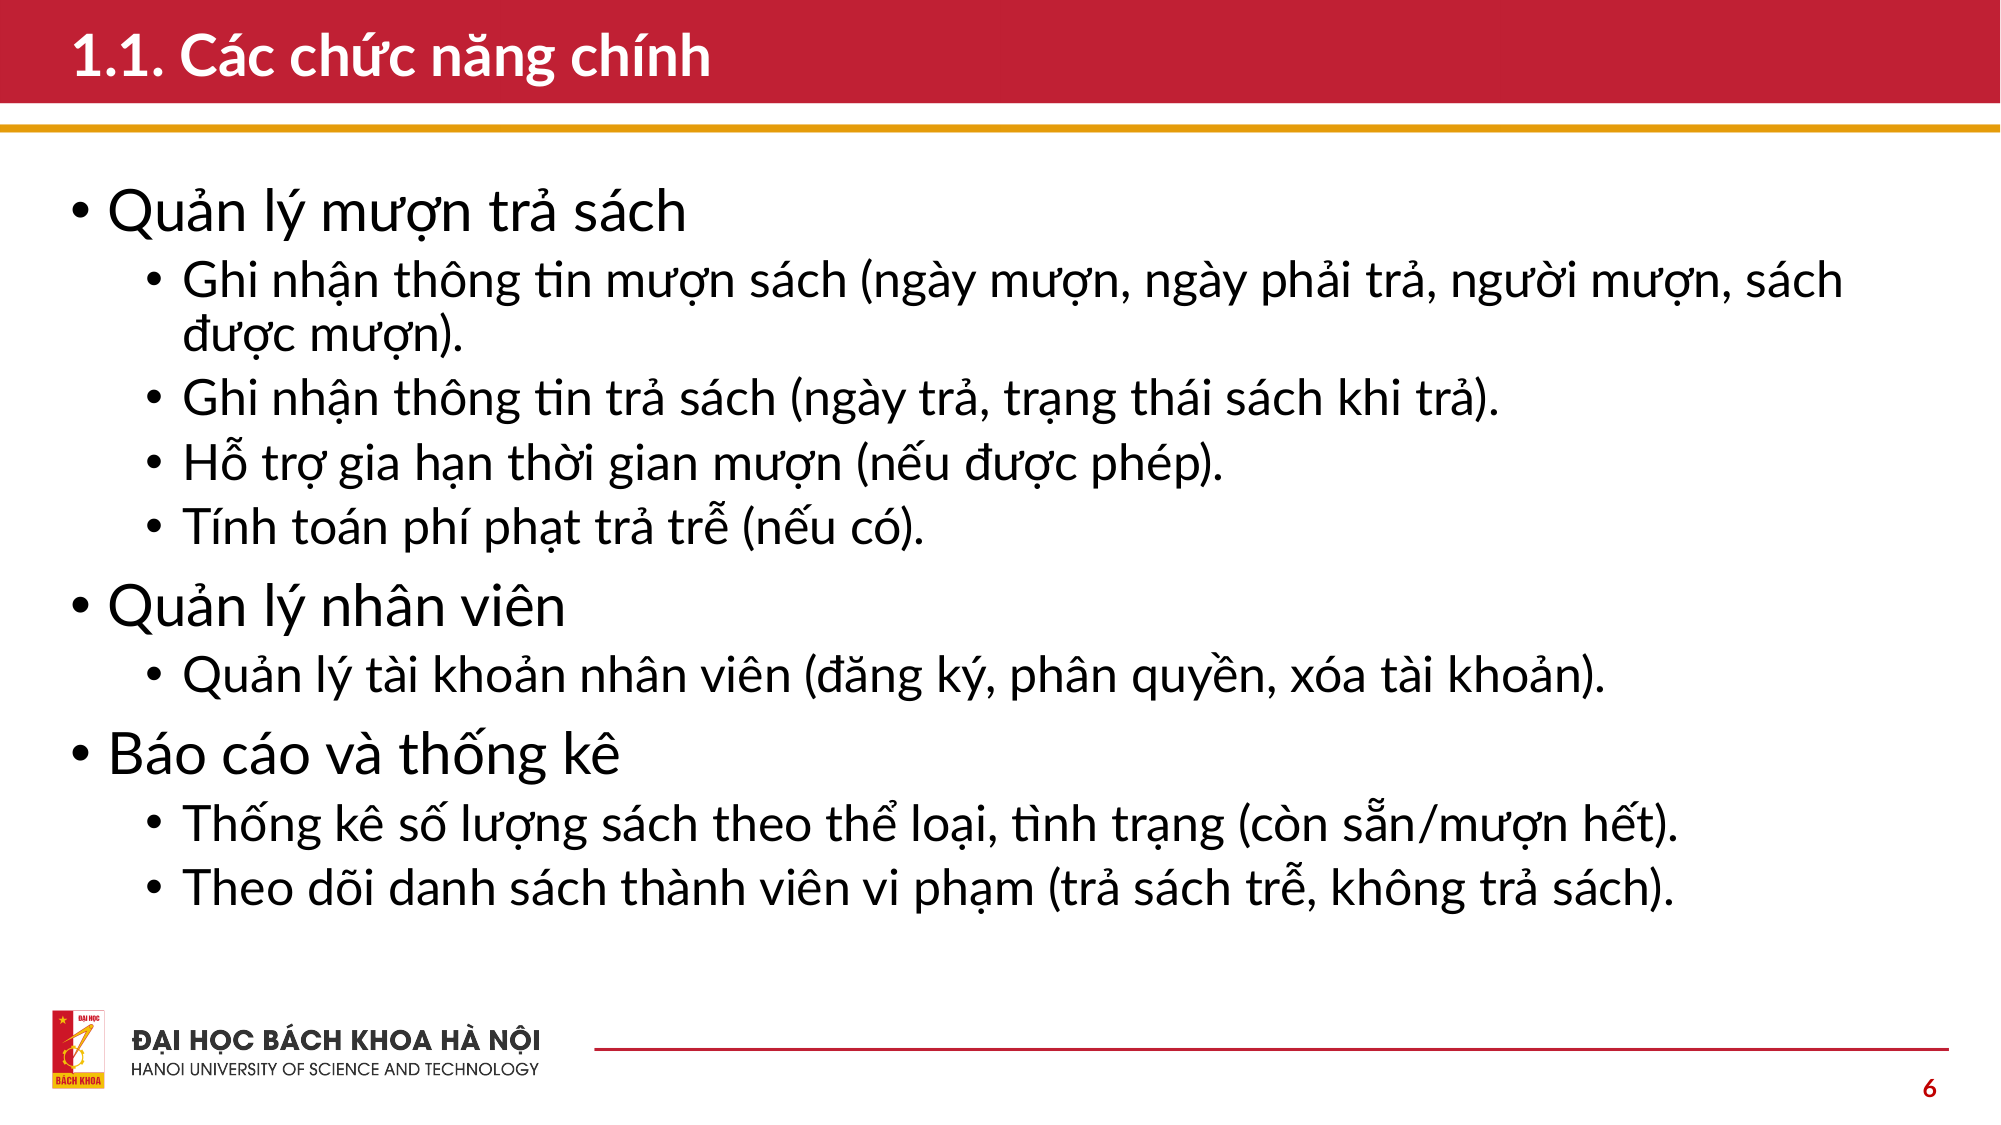

# 1.1. Các chức năng chính
Quản lý mượn trả sách
Ghi nhận thông tin mượn sách (ngày mượn, ngày phải trả, người mượn, sách được mượn).
Ghi nhận thông tin trả sách (ngày trả, trạng thái sách khi trả).
Hỗ trợ gia hạn thời gian mượn (nếu được phép).
Tính toán phí phạt trả trễ (nếu có).
Quản lý nhân viên
Quản lý tài khoản nhân viên (đăng ký, phân quyền, xóa tài khoản).
Báo cáo và thống kê
Thống kê số lượng sách theo thể loại, tình trạng (còn sẵn/mượn hết).
Theo dõi danh sách thành viên vi phạm (trả sách trễ, không trả sách).

6